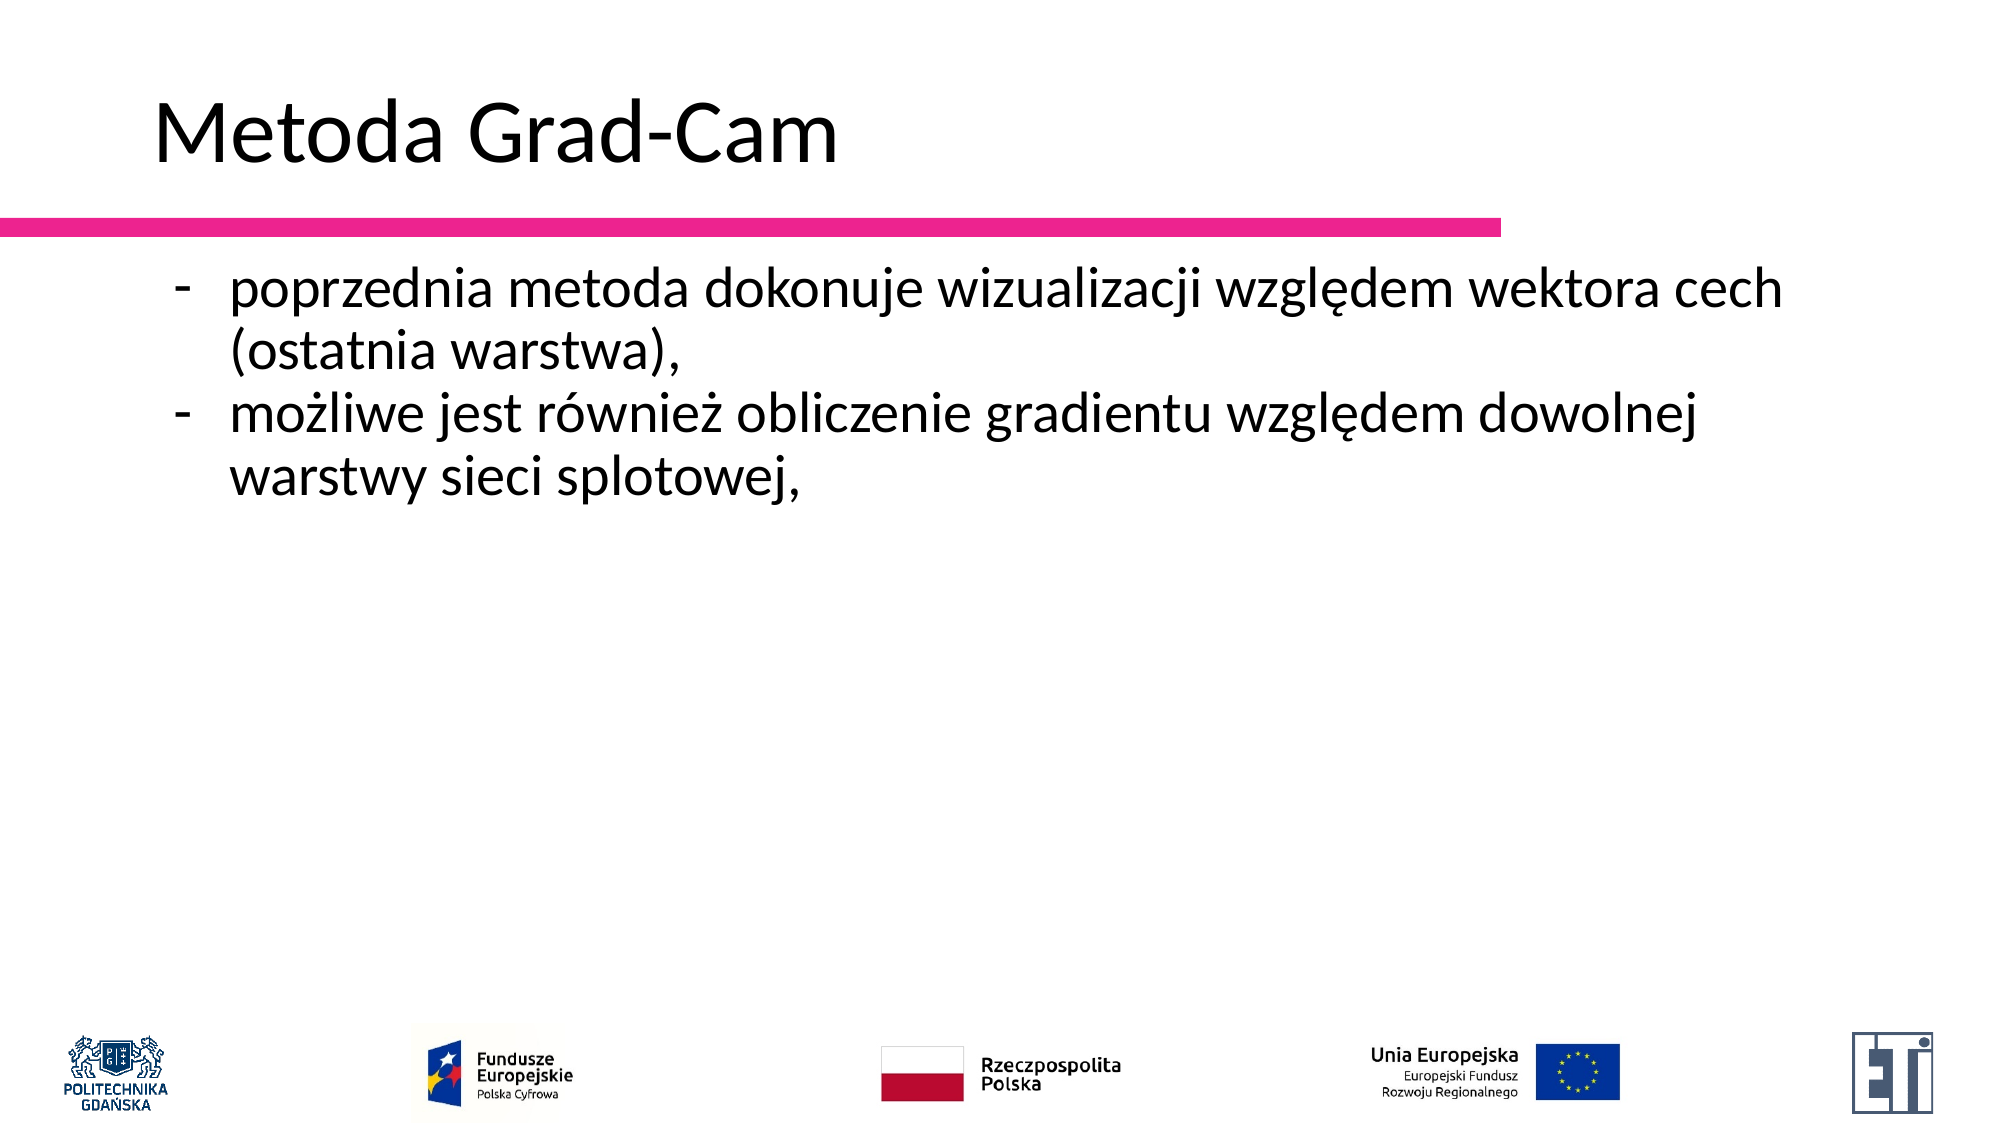

# Metoda Grad-Cam
poprzednia metoda dokonuje wizualizacji względem wektora cech (ostatnia warstwa),
możliwe jest również obliczenie gradientu względem dowolnej warstwy sieci splotowej,